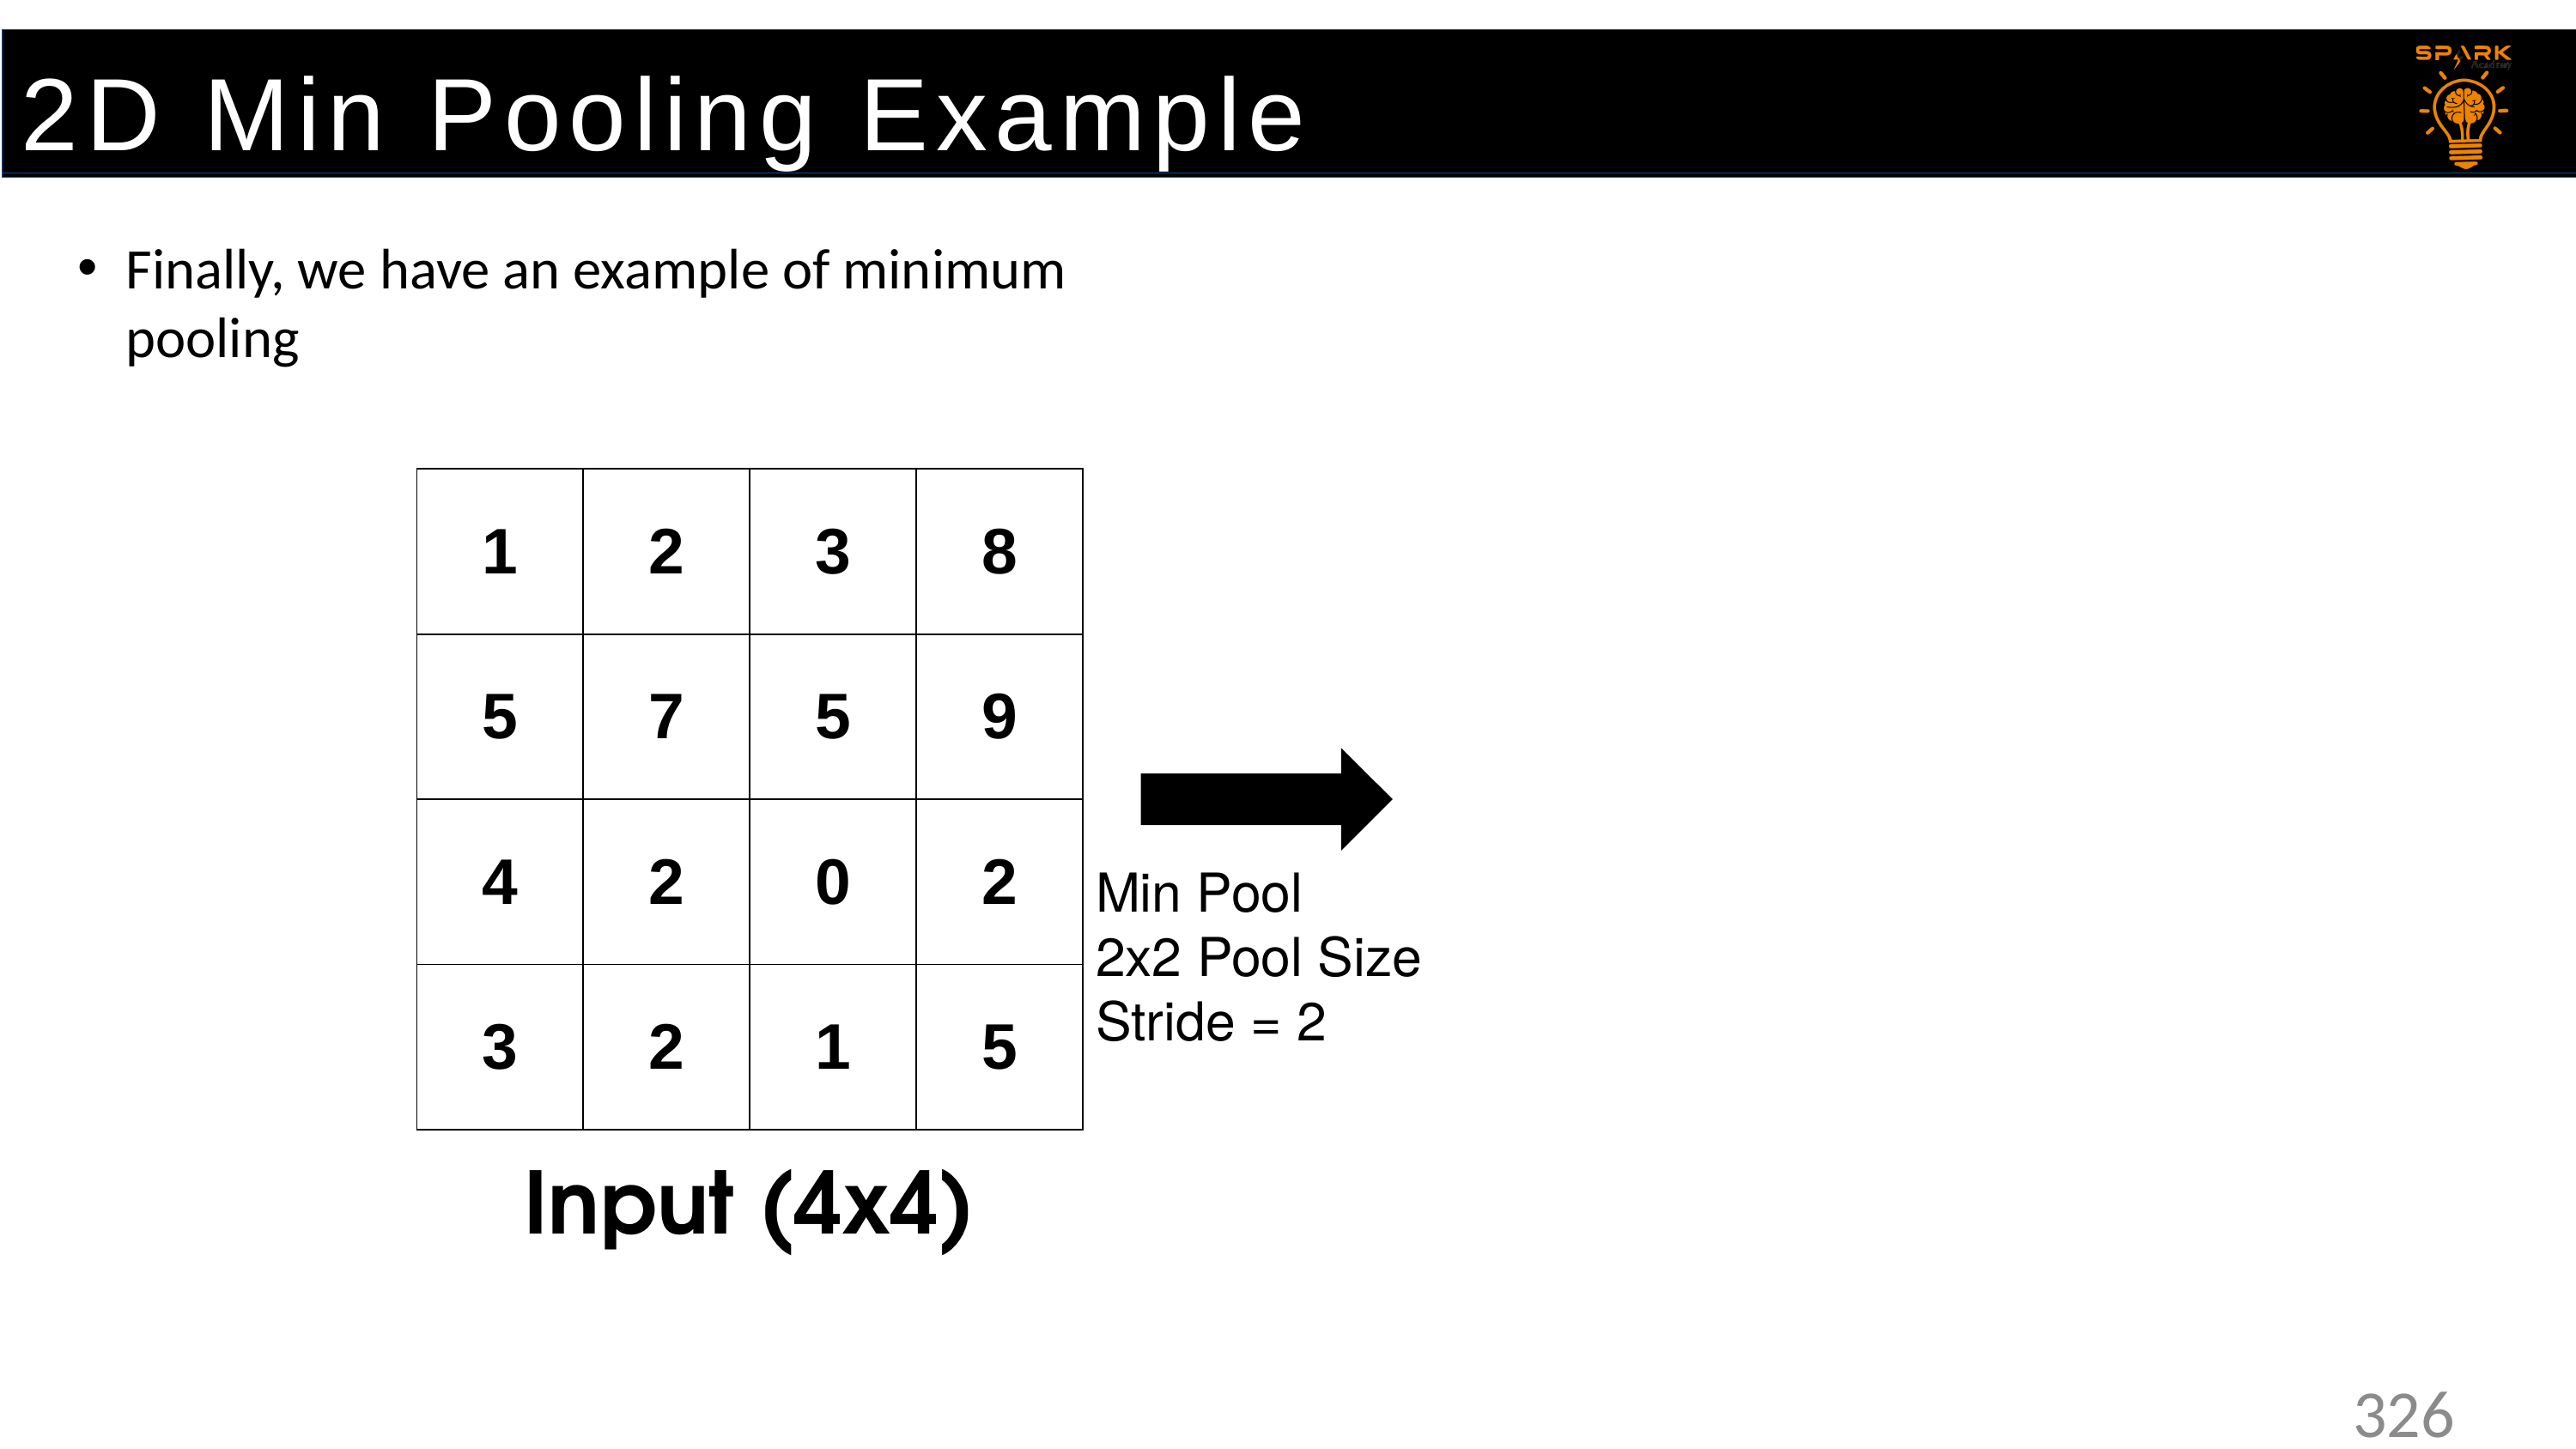

2D Min Pooling Example
# 2D Min Pooling Example

Finally, we have an example of minimum pooling
| 1 | 2 | 3 | 8 |
| --- | --- | --- | --- |
| 5 | 7 | 5 | 9 |
| 4 | 2 | 0 | 2 |
| 3 | 2 | 1 | 5 |

Min Pool
2x2 Pool Size Stride = 2
Input (4x4)
326